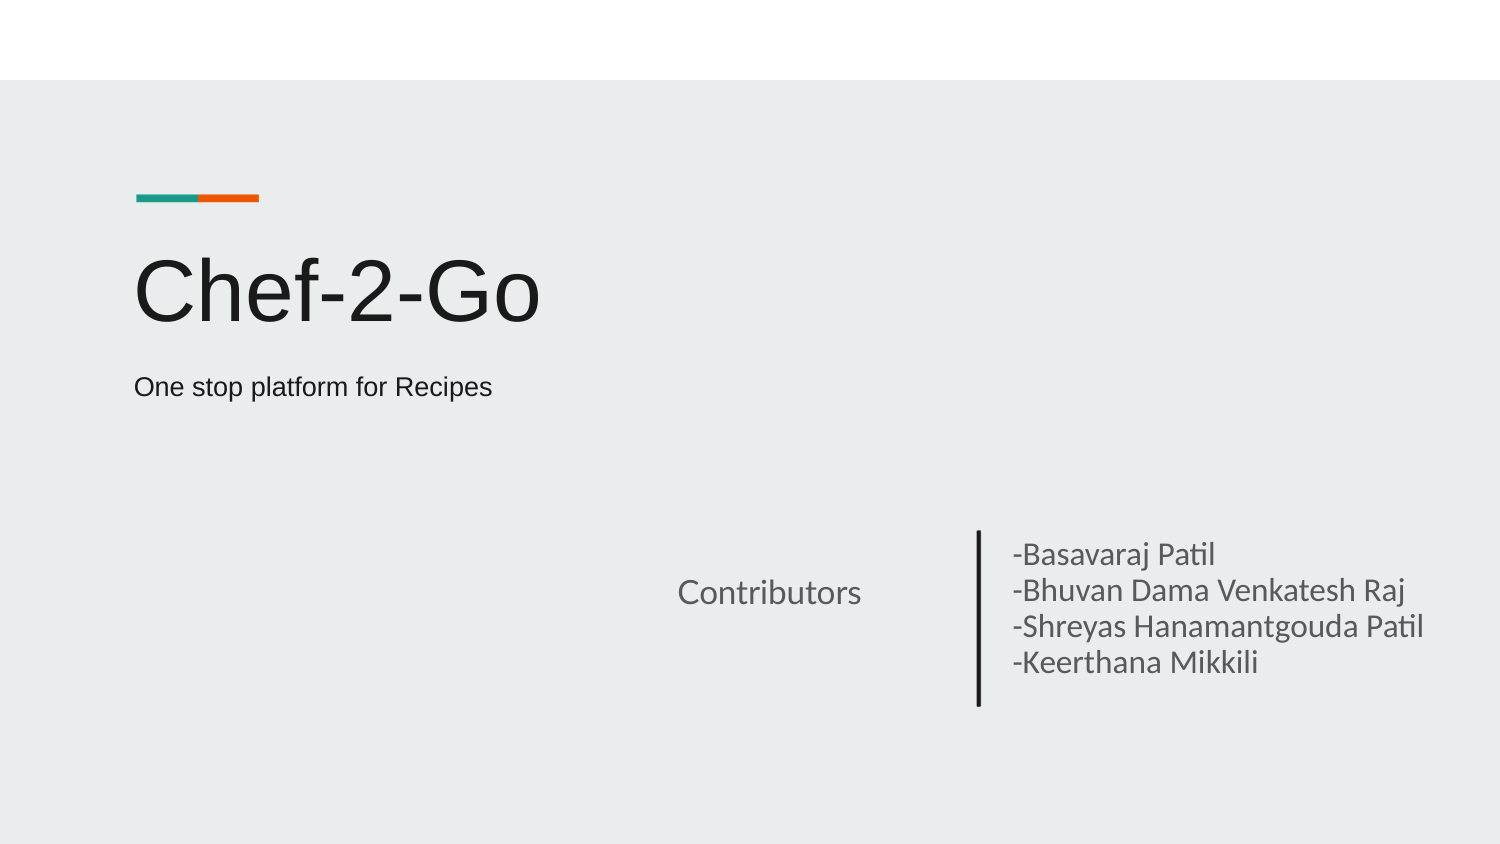

Chef-2-Go
One stop platform for Recipes
-Basavaraj Patil
-Bhuvan Dama Venkatesh Raj
-Shreyas Hanamantgouda Patil
-Keerthana Mikkili

Contributors